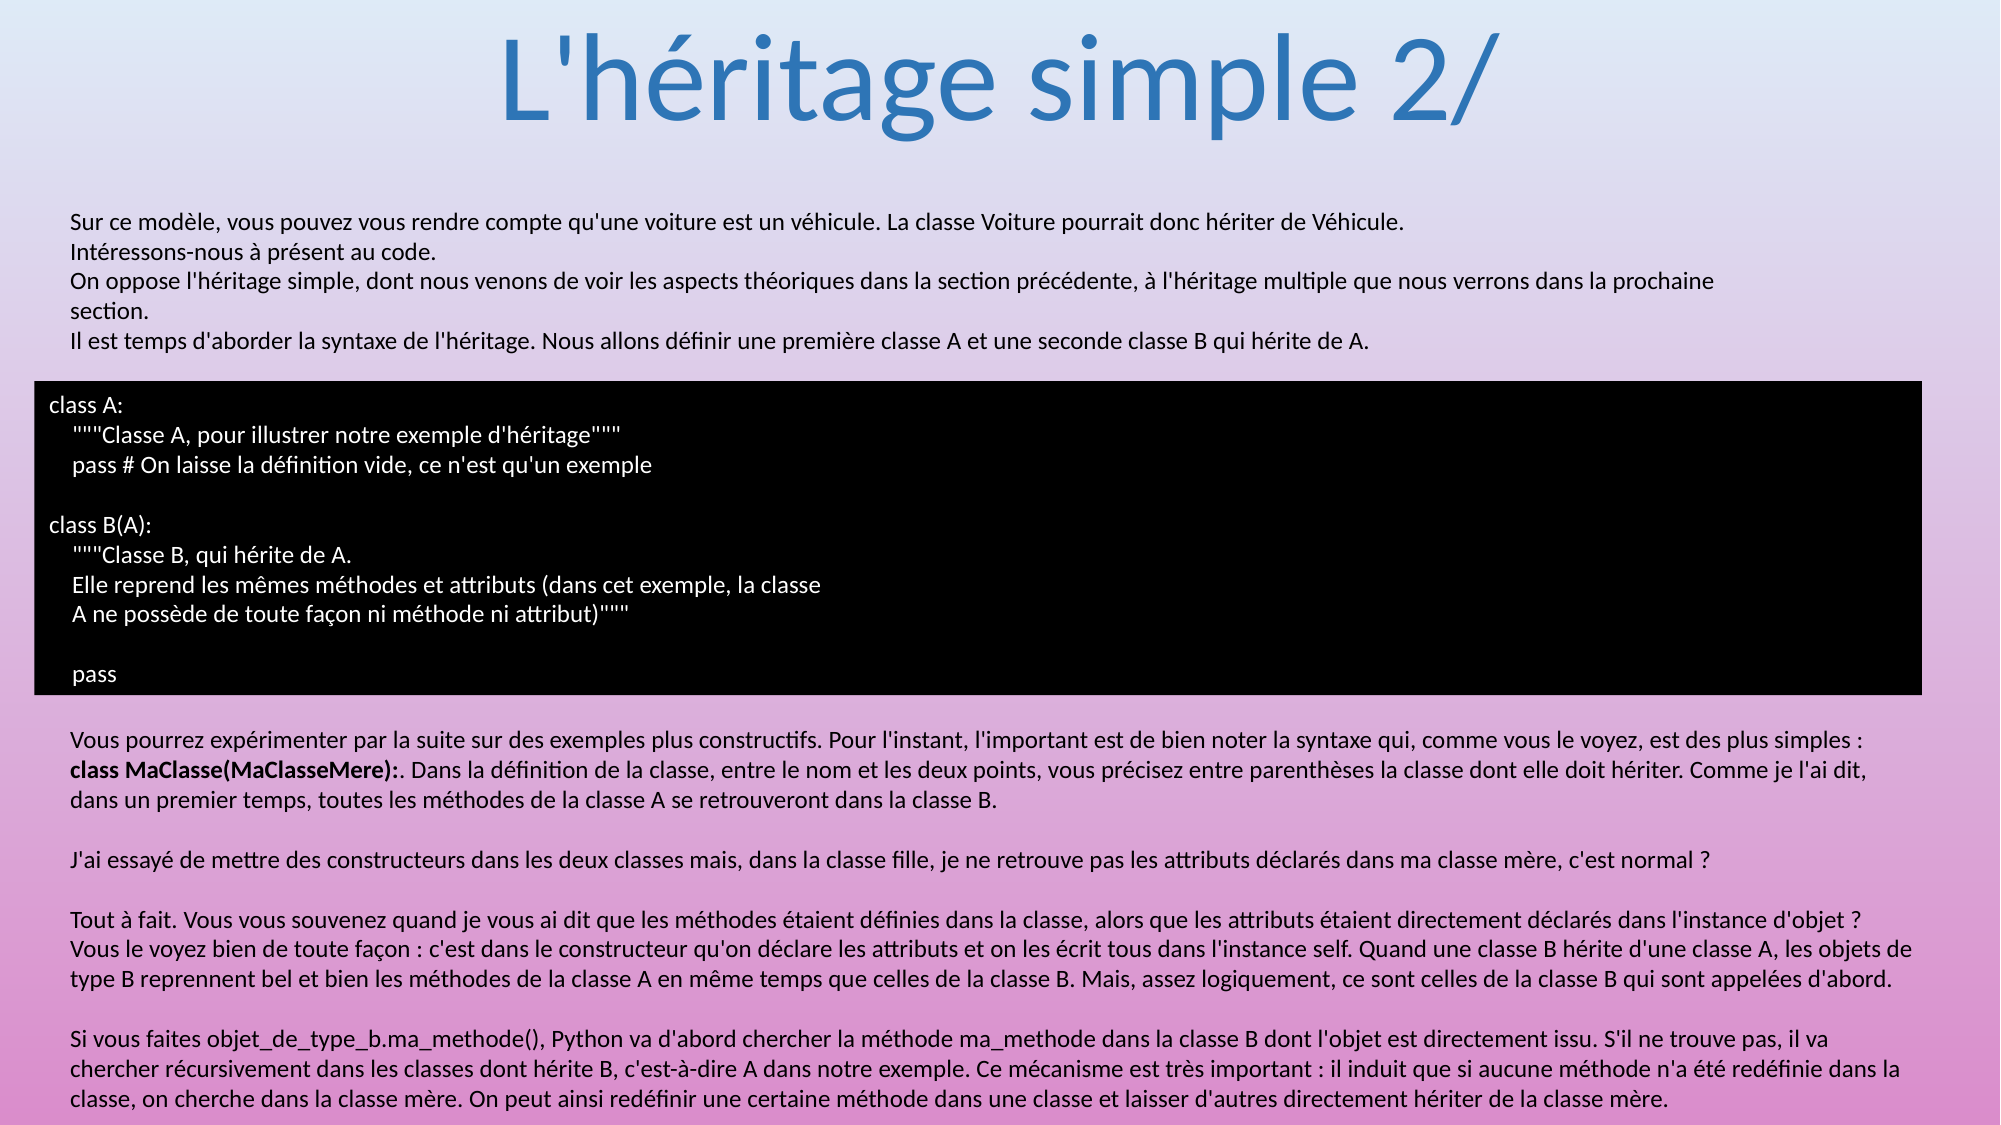

# L'héritage simple 2/

Sur ce modèle, vous pouvez vous rendre compte qu'une voiture est un véhicule. La classe Voiture pourrait donc hériter de Véhicule.
Intéressons-nous à présent au code.
On oppose l'héritage simple, dont nous venons de voir les aspects théoriques dans la section précédente, à l'héritage multiple que nous verrons dans la prochaine section.
Il est temps d'aborder la syntaxe de l'héritage. Nous allons définir une première classe A et une seconde classe B qui hérite de A.
class A:
    """Classe A, pour illustrer notre exemple d'héritage"""
    pass # On laisse la définition vide, ce n'est qu'un exemple

class B(A):
    """Classe B, qui hérite de A.
    Elle reprend les mêmes méthodes et attributs (dans cet exemple, la classe
    A ne possède de toute façon ni méthode ni attribut)"""

    pass
Vous pourrez expérimenter par la suite sur des exemples plus constructifs. Pour l'instant, l'important est de bien noter la syntaxe qui, comme vous le voyez, est des plus simples : class MaClasse(MaClasseMere):. Dans la définition de la classe, entre le nom et les deux points, vous précisez entre parenthèses la classe dont elle doit hériter. Comme je l'ai dit, dans un premier temps, toutes les méthodes de la classe A se retrouveront dans la classe B.

J'ai essayé de mettre des constructeurs dans les deux classes mais, dans la classe fille, je ne retrouve pas les attributs déclarés dans ma classe mère, c'est normal ?

Tout à fait. Vous vous souvenez quand je vous ai dit que les méthodes étaient définies dans la classe, alors que les attributs étaient directement déclarés dans l'instance d'objet ? Vous le voyez bien de toute façon : c'est dans le constructeur qu'on déclare les attributs et on les écrit tous dans l'instance self. Quand une classe B hérite d'une classe A, les objets de type B reprennent bel et bien les méthodes de la classe A en même temps que celles de la classe B. Mais, assez logiquement, ce sont celles de la classe B qui sont appelées d'abord.

Si vous faites objet_de_type_b.ma_methode(), Python va d'abord chercher la méthode ma_methode dans la classe B dont l'objet est directement issu. S'il ne trouve pas, il va chercher récursivement dans les classes dont hérite B, c'est-à-dire A dans notre exemple. Ce mécanisme est très important : il induit que si aucune méthode n'a été redéfinie dans la classe, on cherche dans la classe mère. On peut ainsi redéfinir une certaine méthode dans une classe et laisser d'autres directement hériter de la classe mère.

346